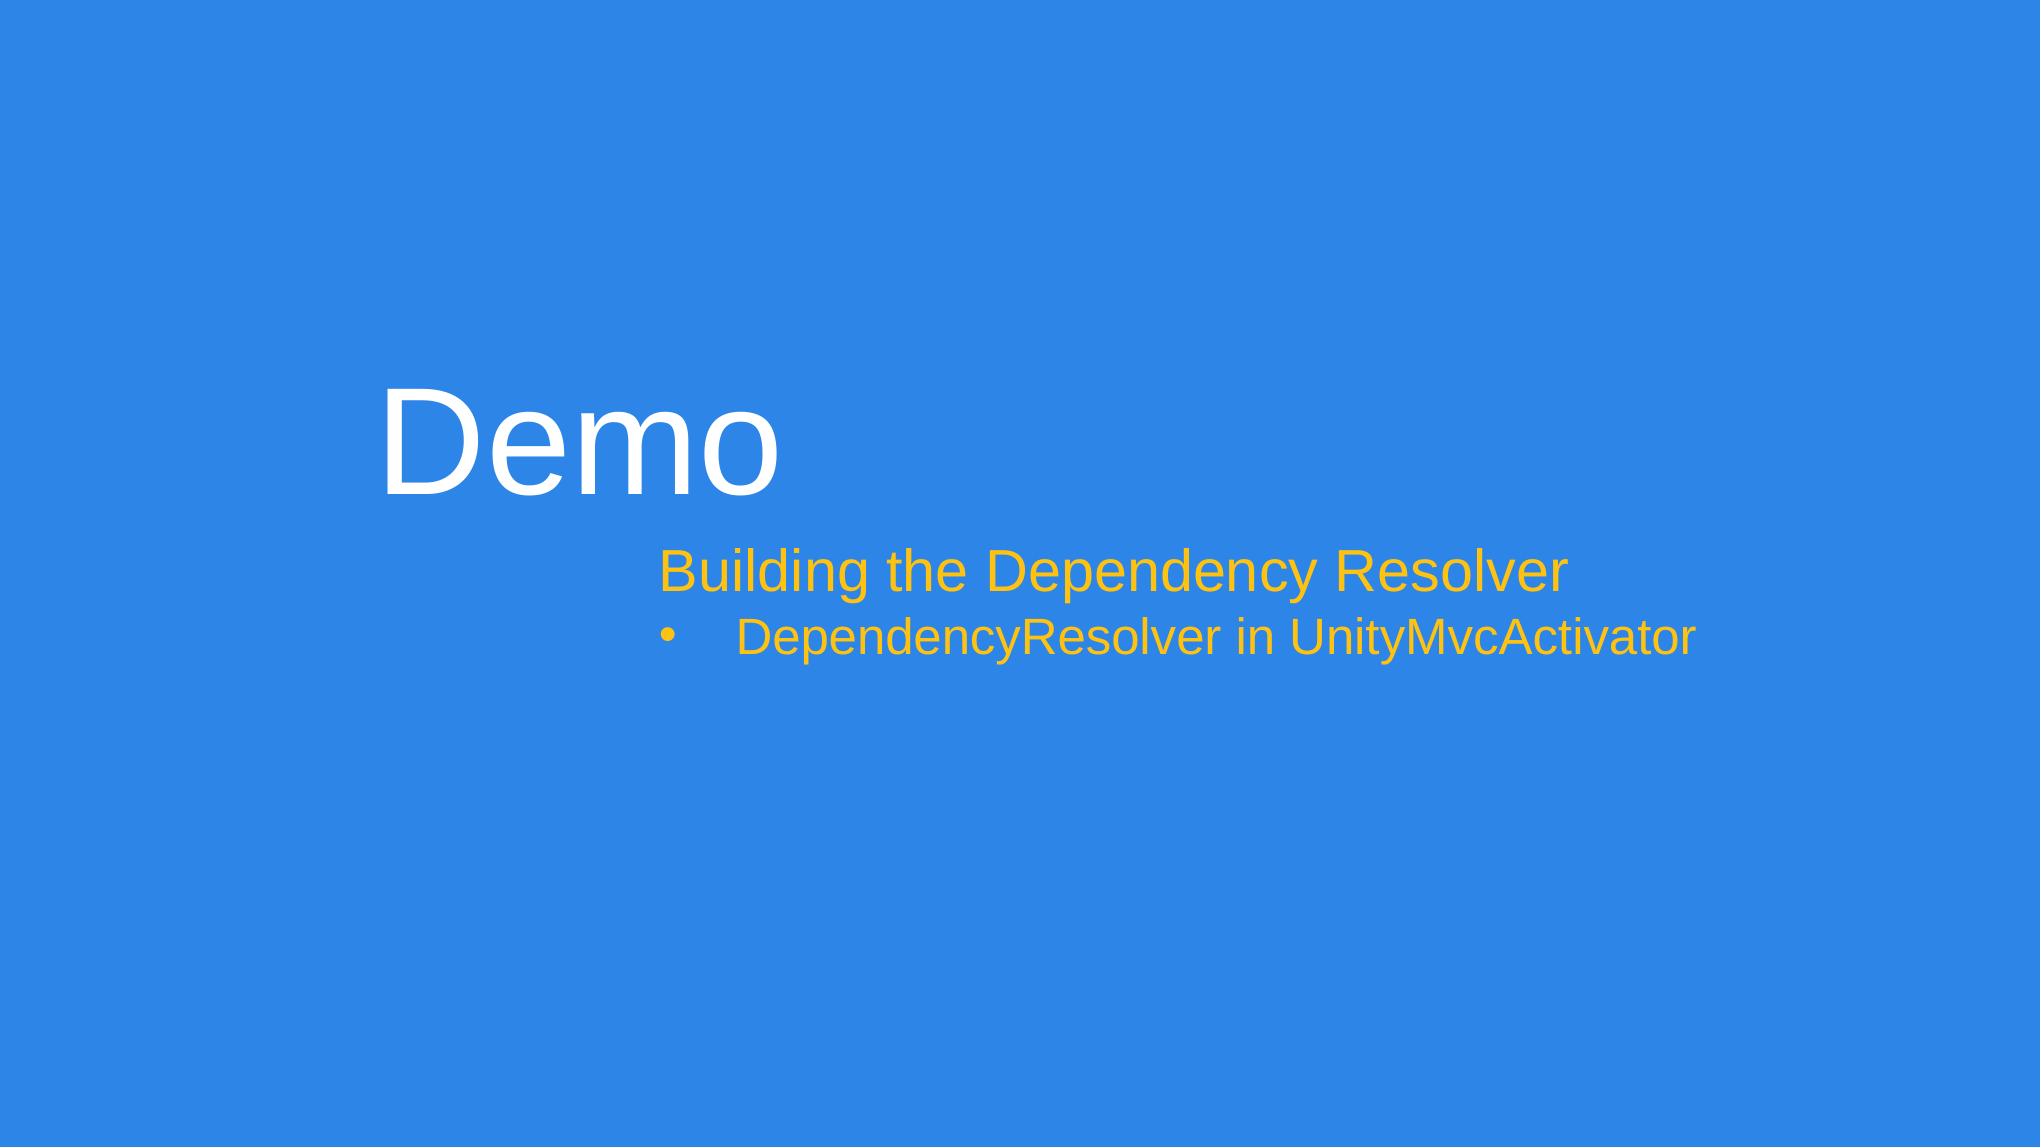

Demo
Building the Dependency Resolver
DependencyResolver in UnityMvcActivator